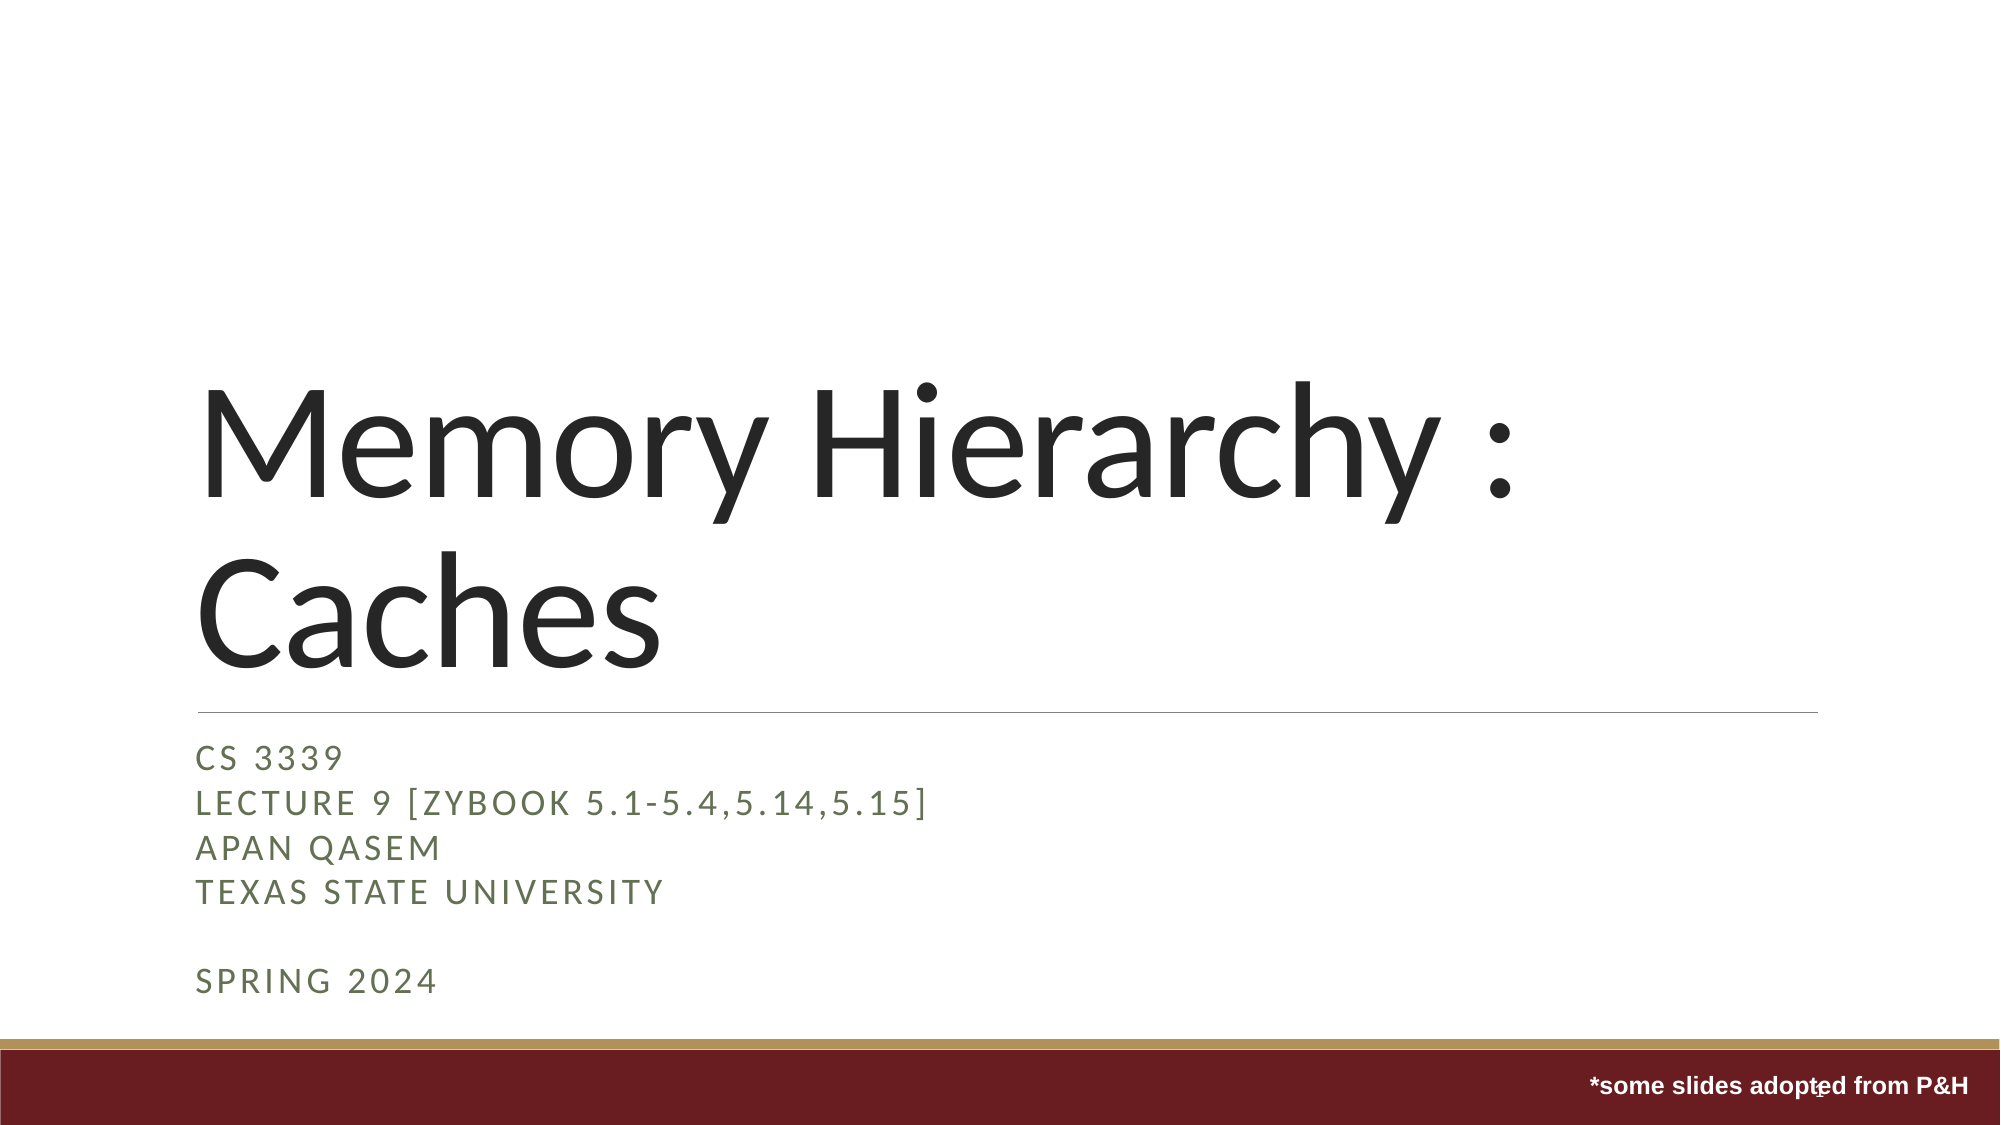

# Memory Hierarchy : Caches
CS 3339
Lecture 9 [zybook 5.1-5.4,5.14,5.15]
Apan Qasem
Texas State University

Spring 2024
1
*some slides adopted from P&H